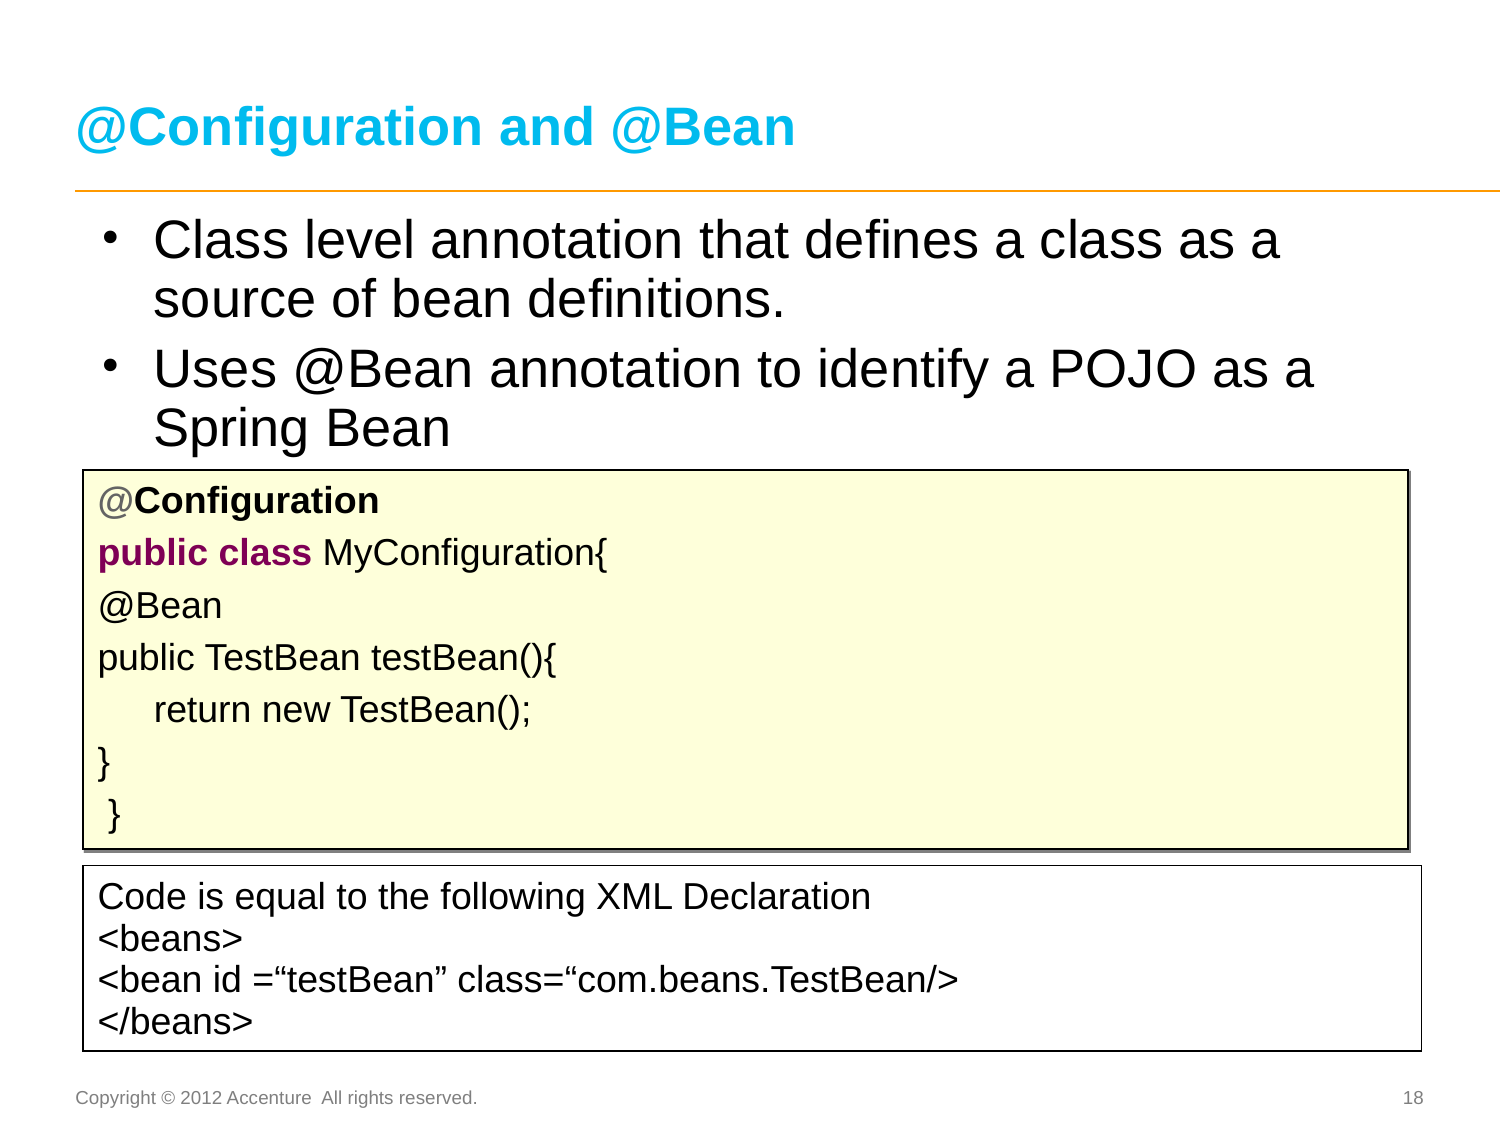

@Configuration and @Bean
Class level annotation that defines a class as a source of bean definitions.
Uses @Bean annotation to identify a POJO as a Spring Bean

@Configuration
public class MyConfiguration{
@Bean
public TestBean testBean(){
	return new TestBean();
}
 }
Code is equal to the following XML Declaration
<beans>
<bean id =“testBean” class=“com.beans.TestBean/>
</beans>